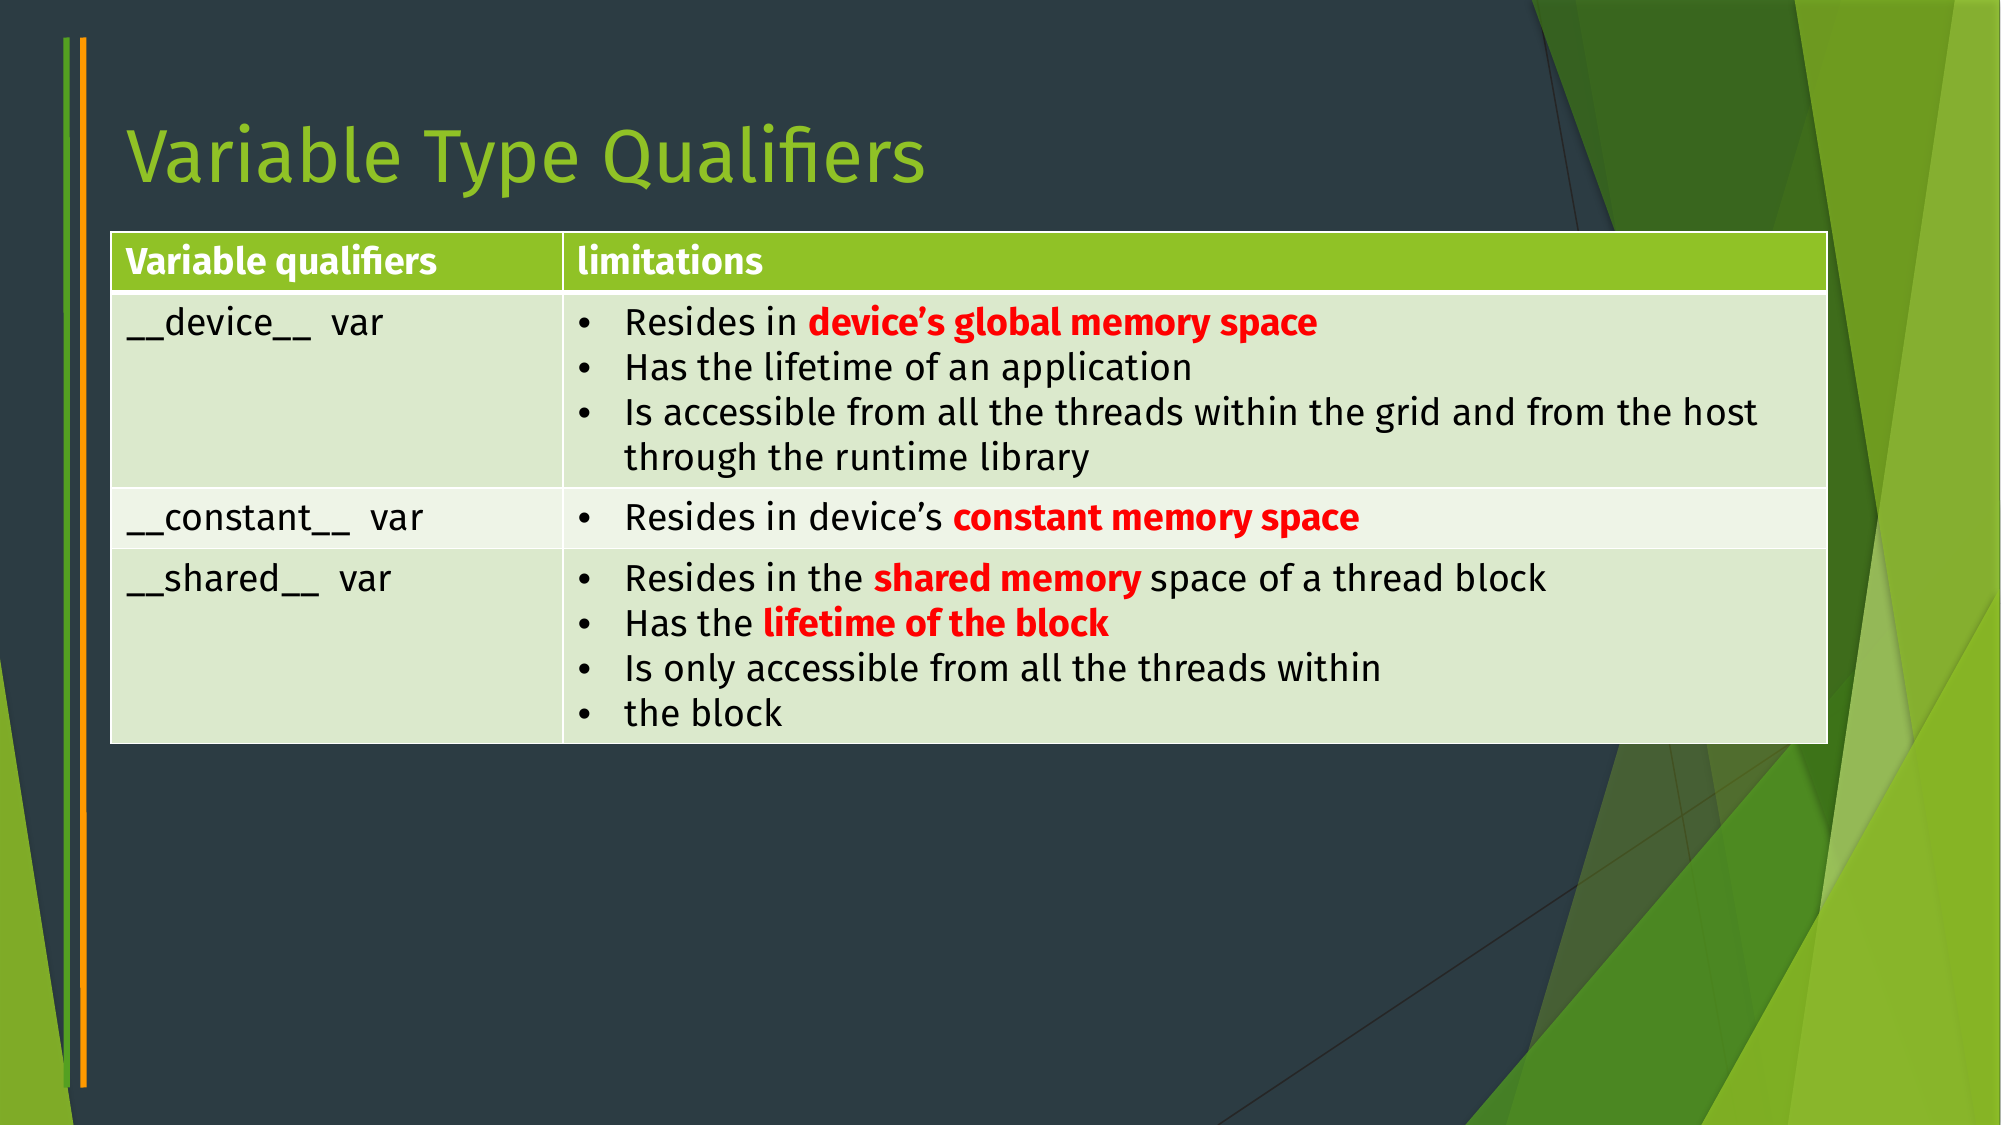

# Variable Type Qualifiers
| Variable qualifiers | limitations |
| --- | --- |
| \_\_device\_\_ var | Resides in device’s global memory space Has the lifetime of an application Is accessible from all the threads within the grid and from the host through the runtime library |
| \_\_constant\_\_ var | Resides in device’s constant memory space |
| \_\_shared\_\_ var | Resides in the shared memory space of a thread block Has the lifetime of the block Is only accessible from all the threads within the block |